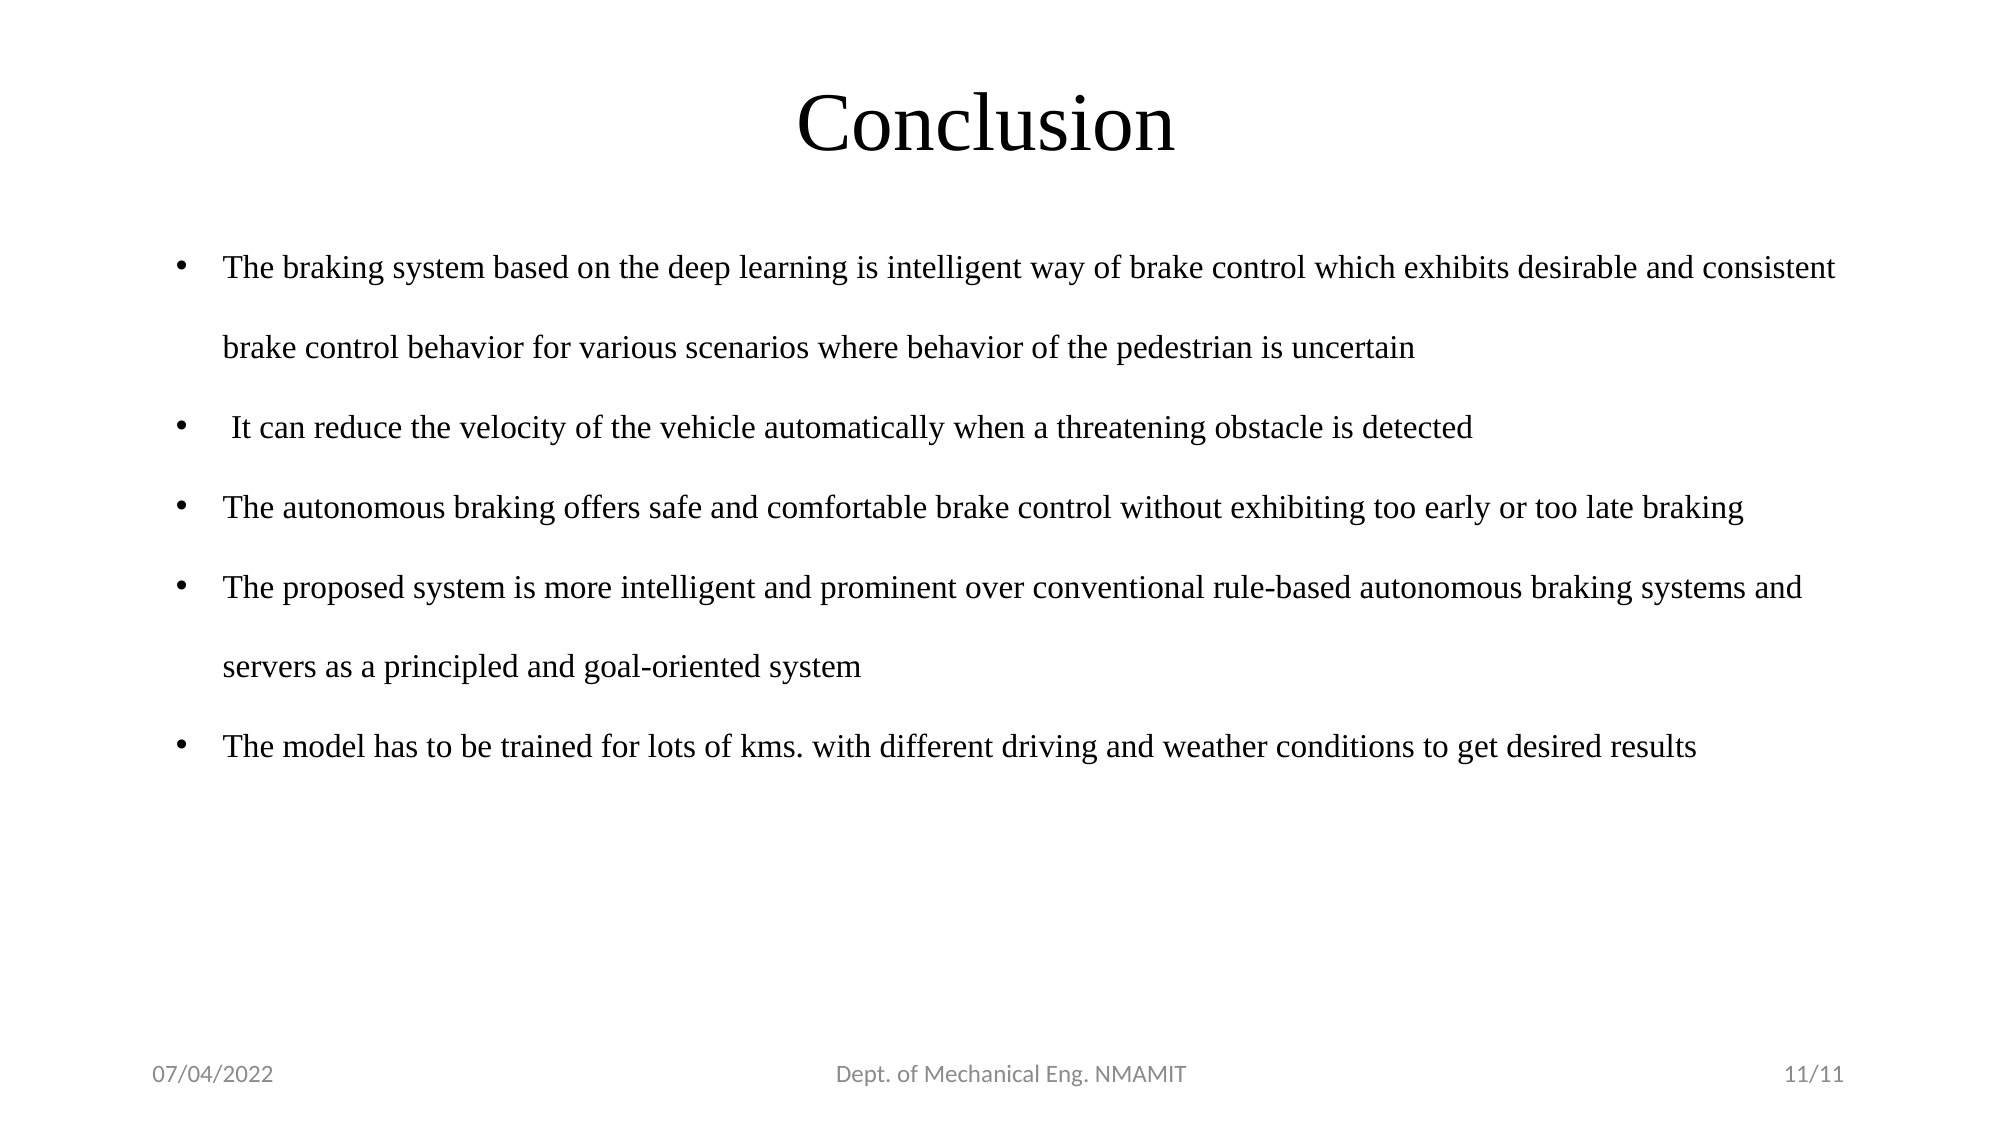

# Conclusion
The braking system based on the deep learning is intelligent way of brake control which exhibits desirable and consistent brake control behavior for various scenarios where behavior of the pedestrian is uncertain
 It can reduce the velocity of the vehicle automatically when a threatening obstacle is detected
The autonomous braking offers safe and comfortable brake control without exhibiting too early or too late braking
The proposed system is more intelligent and prominent over conventional rule-based autonomous braking systems and servers as a principled and goal-oriented system
The model has to be trained for lots of kms. with different driving and weather conditions to get desired results
Dept. of Mechanical Eng. NMAMIT
11/11
07/04/2022